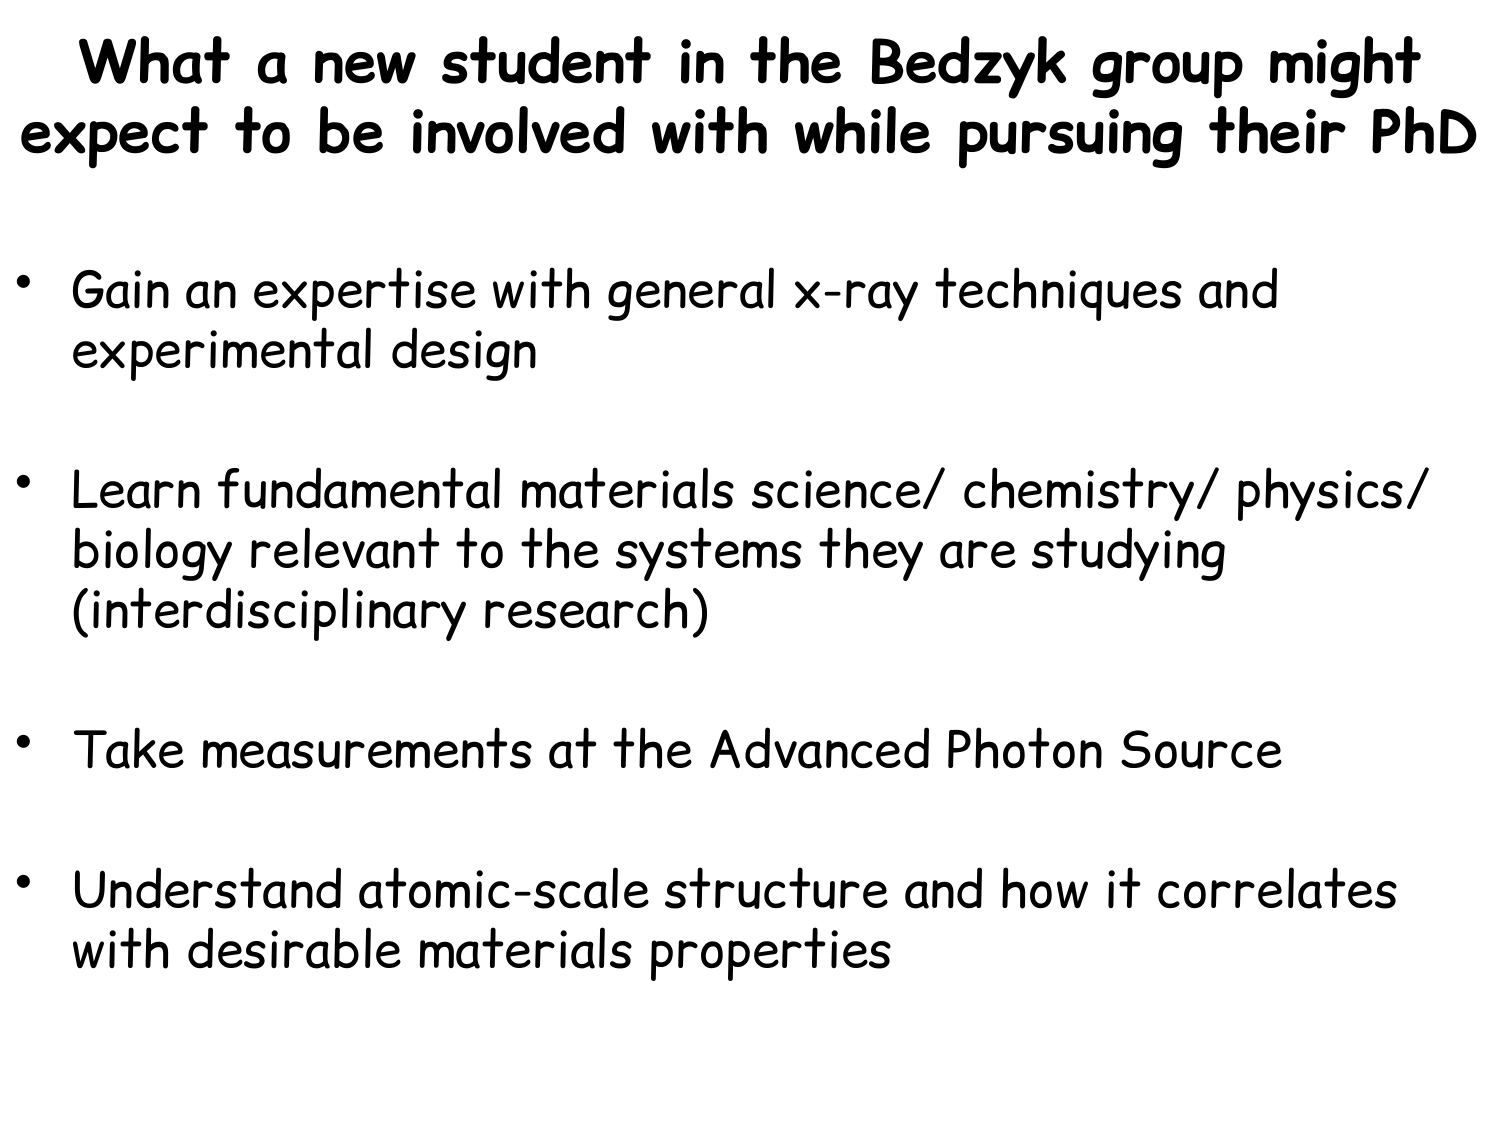

# What a new student in the Bedzyk group might expect to be involved with while pursuing their PhD
Gain an expertise with general x-ray techniques and experimental design

Learn fundamental materials science/ chemistry/ physics/ biology relevant to the systems they are studying (interdisciplinary research)

Take measurements at the Advanced Photon Source

Understand atomic-scale structure and how it correlates with desirable materials properties